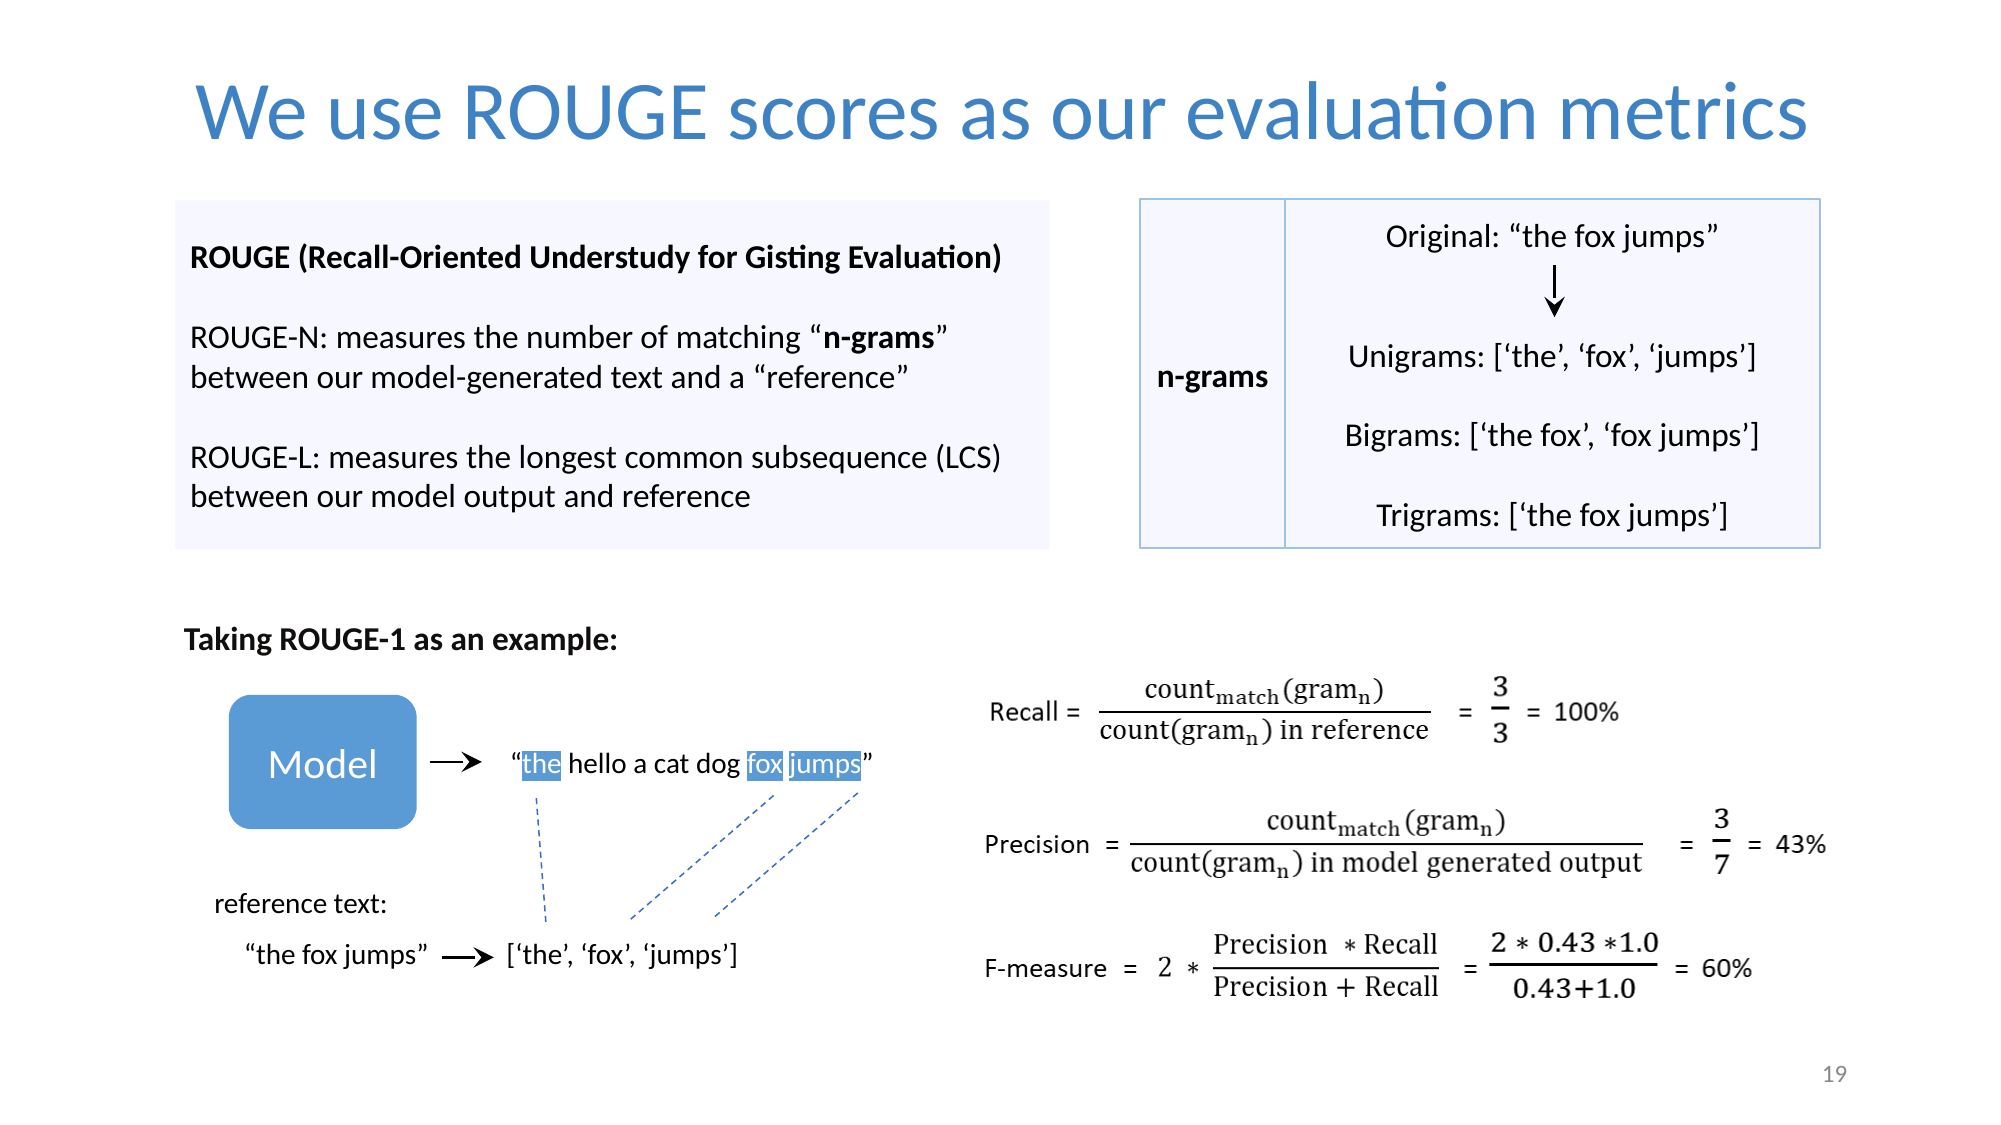

We use ROUGE scores as our evaluation metrics
n-grams
Original: “the fox jumps”

Unigrams: [‘the’, ‘fox’, ‘jumps’]

Bigrams: [‘the fox’, ‘fox jumps’]

Trigrams: [‘the fox jumps’]
ROUGE (Recall-Oriented Understudy for Gisting Evaluation)

ROUGE-N: measures the number of matching “n-grams” between our model-generated text and a “reference”

ROUGE-L: measures the longest common subsequence (LCS) between our model output and reference
Taking ROUGE-1 as an example:

Model
“the hello a cat dog fox jumps”

reference text:

“the fox jumps”            [‘the’, ‘fox’, ‘jumps’]

19